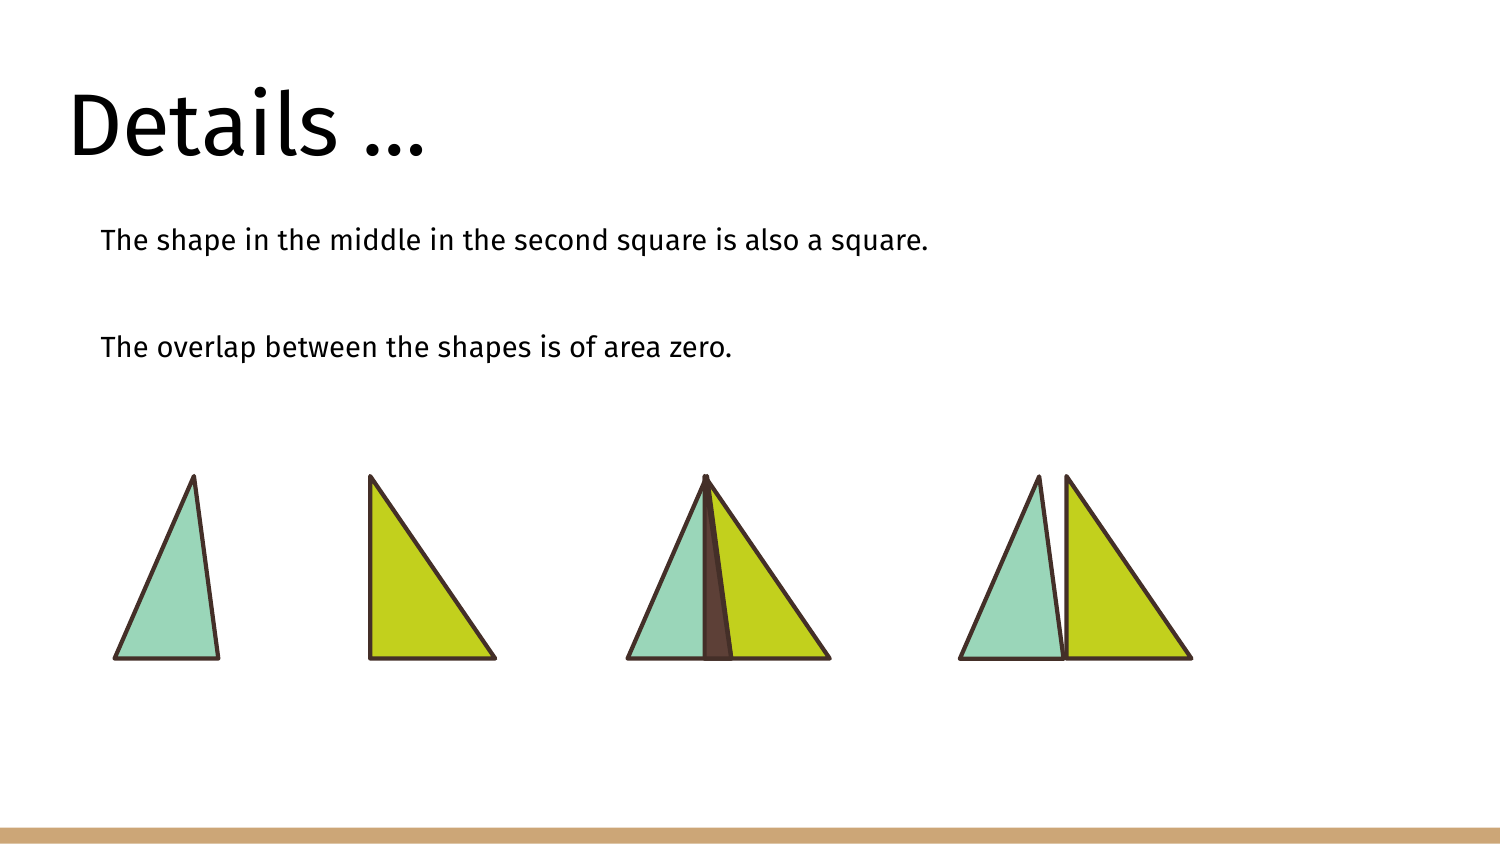

# Details …
The shape in the middle in the second square is also a square.
The overlap between the shapes is of area zero.